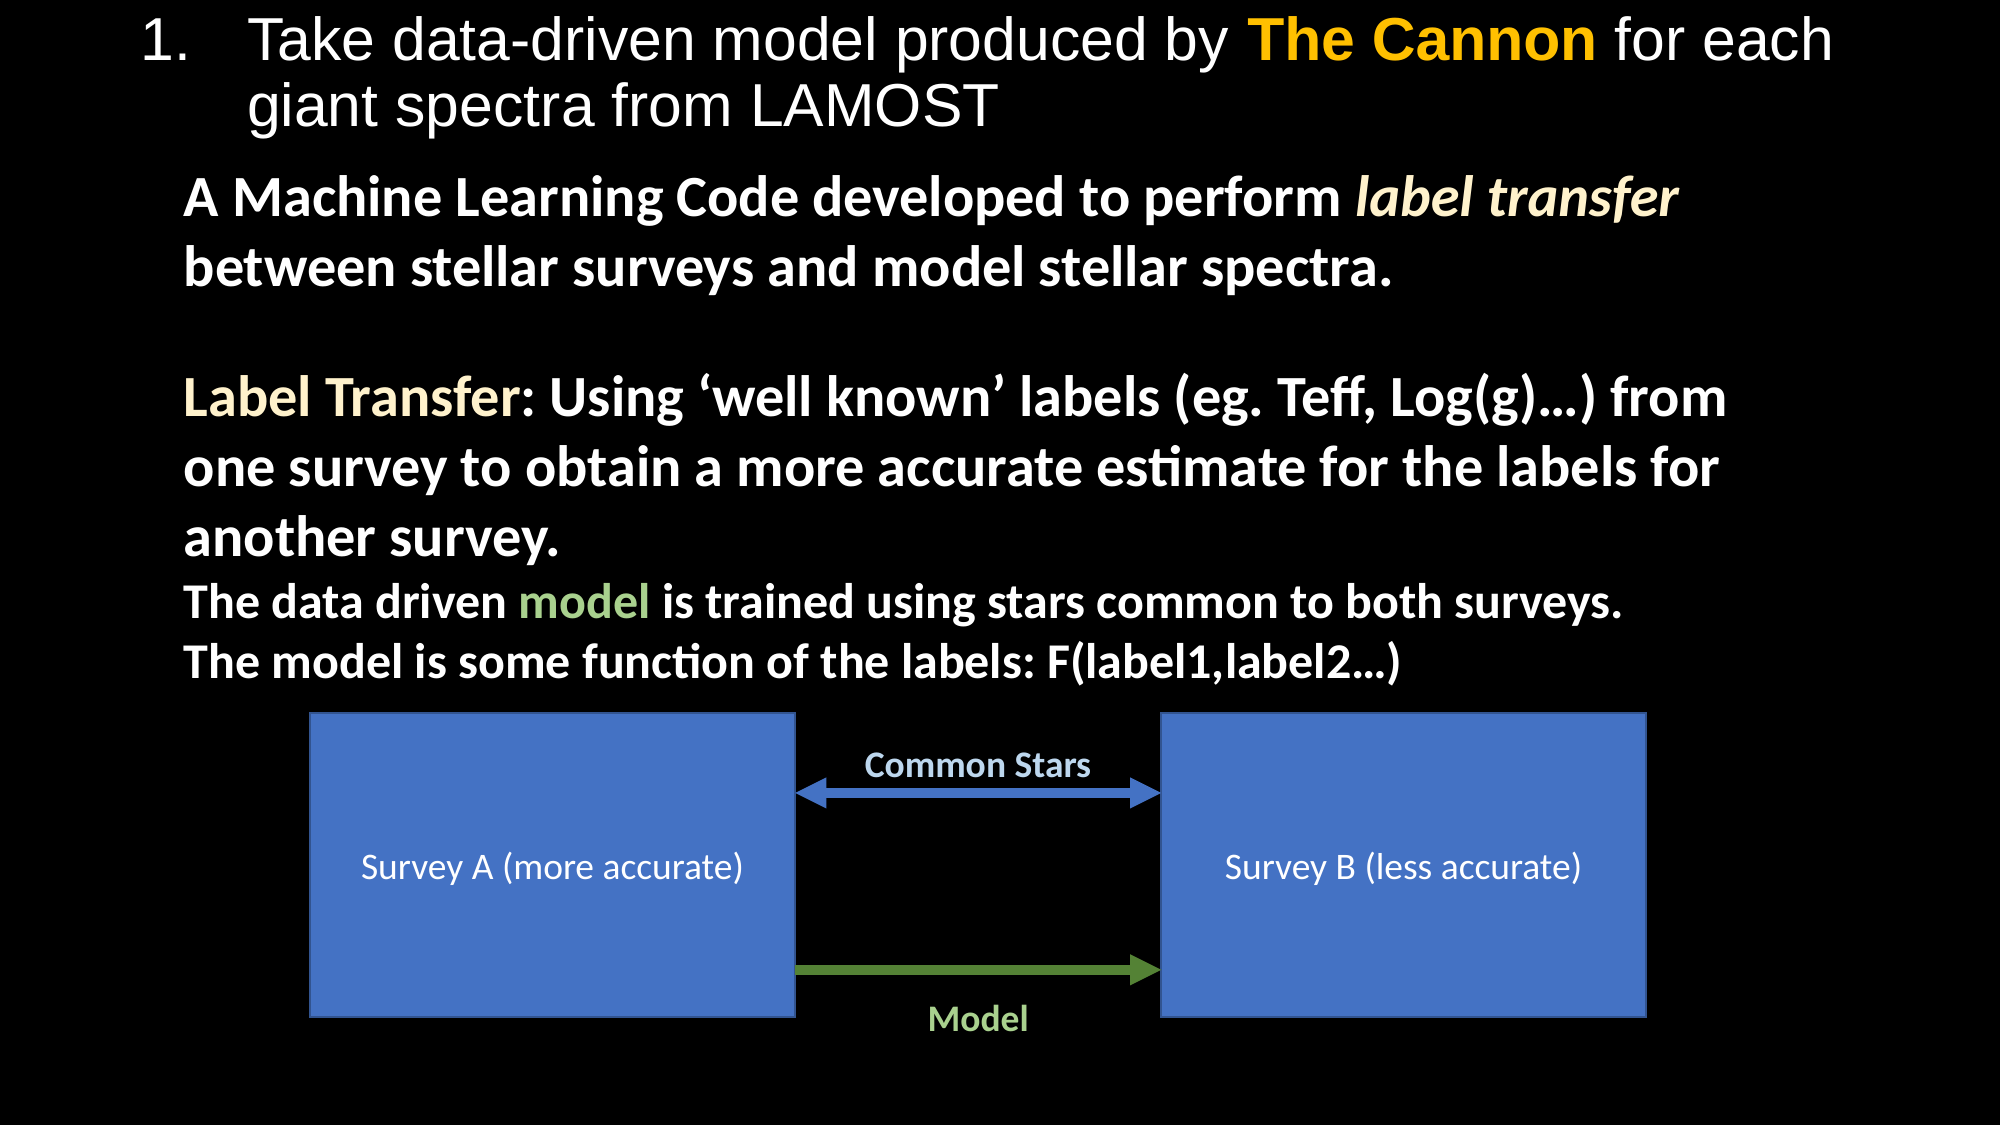

Take data-driven model produced by The Cannon for each giant spectra from LAMOST
A Machine Learning Code developed to perform label transfer between stellar surveys and model stellar spectra.

Label Transfer: Using ‘well known’ labels (eg. Teff, Log(g)…) from one survey to obtain a more accurate estimate for the labels for another survey.
The data driven model is trained using stars common to both surveys.
The model is some function of the labels: F(label1,label2…)
Survey A (more accurate)
Survey B (less accurate)
Common Stars
Model